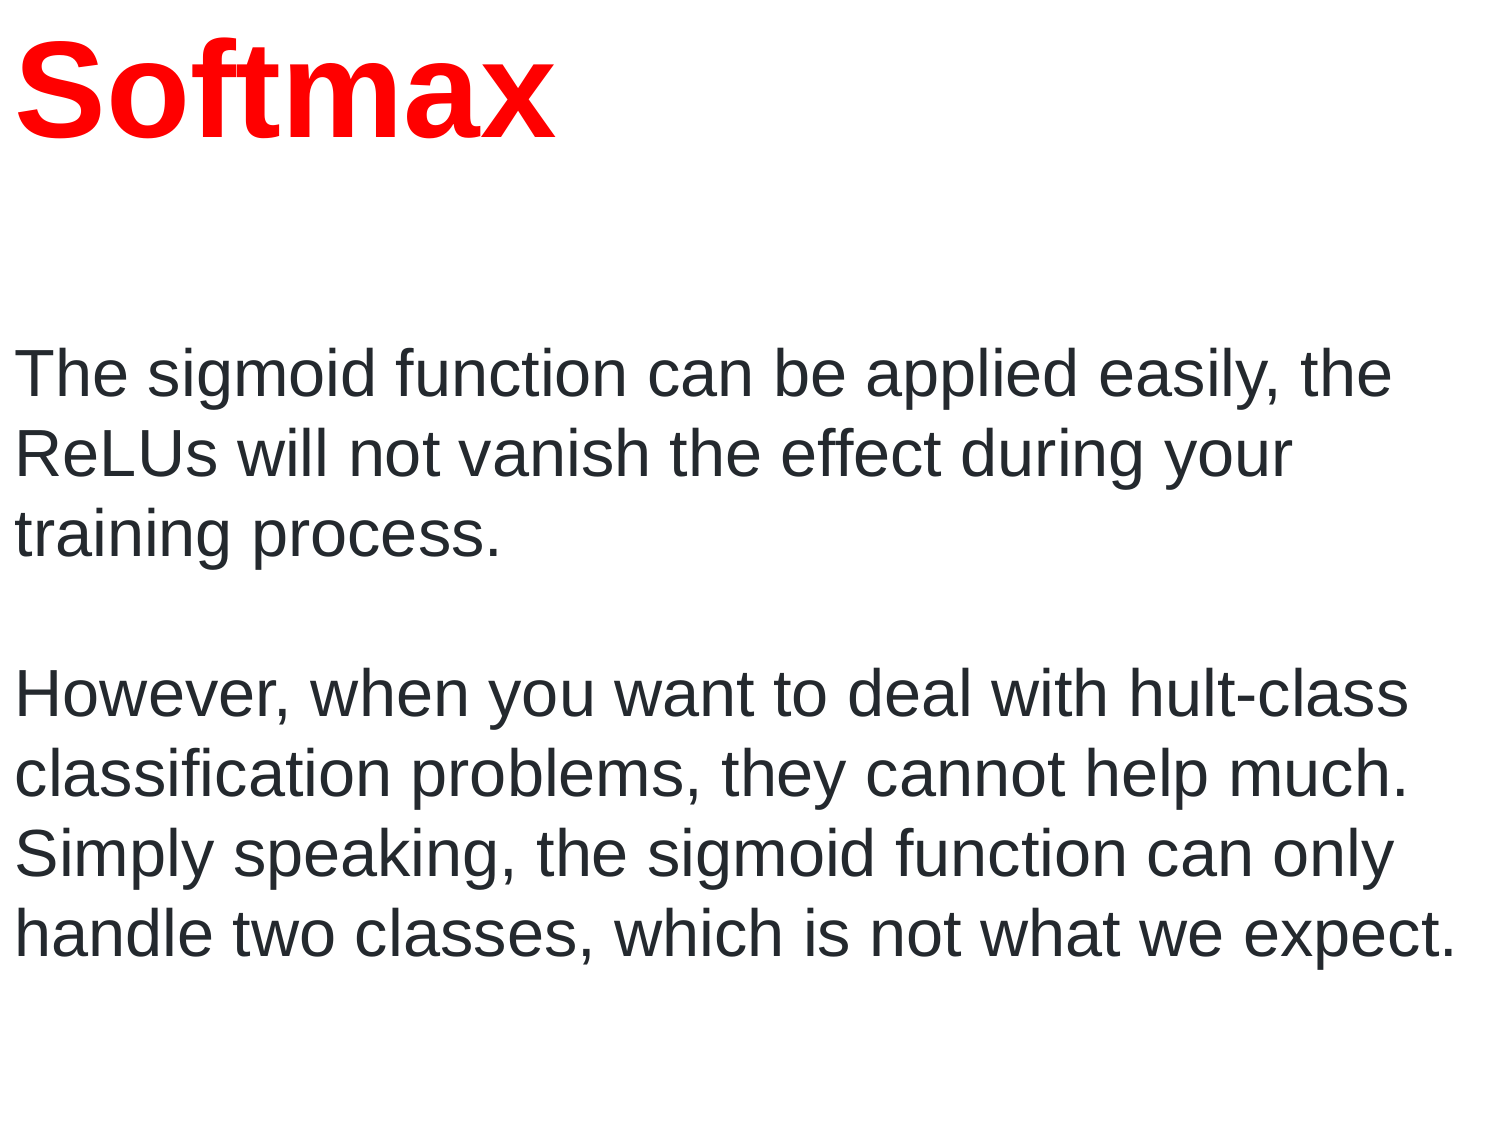

Softmax

The sigmoid function can be applied easily, the ReLUs will not vanish the effect during your training process.

However, when you want to deal with hult-class classification problems, they cannot help much. Simply speaking, the sigmoid function can only handle two classes, which is not what we expect.